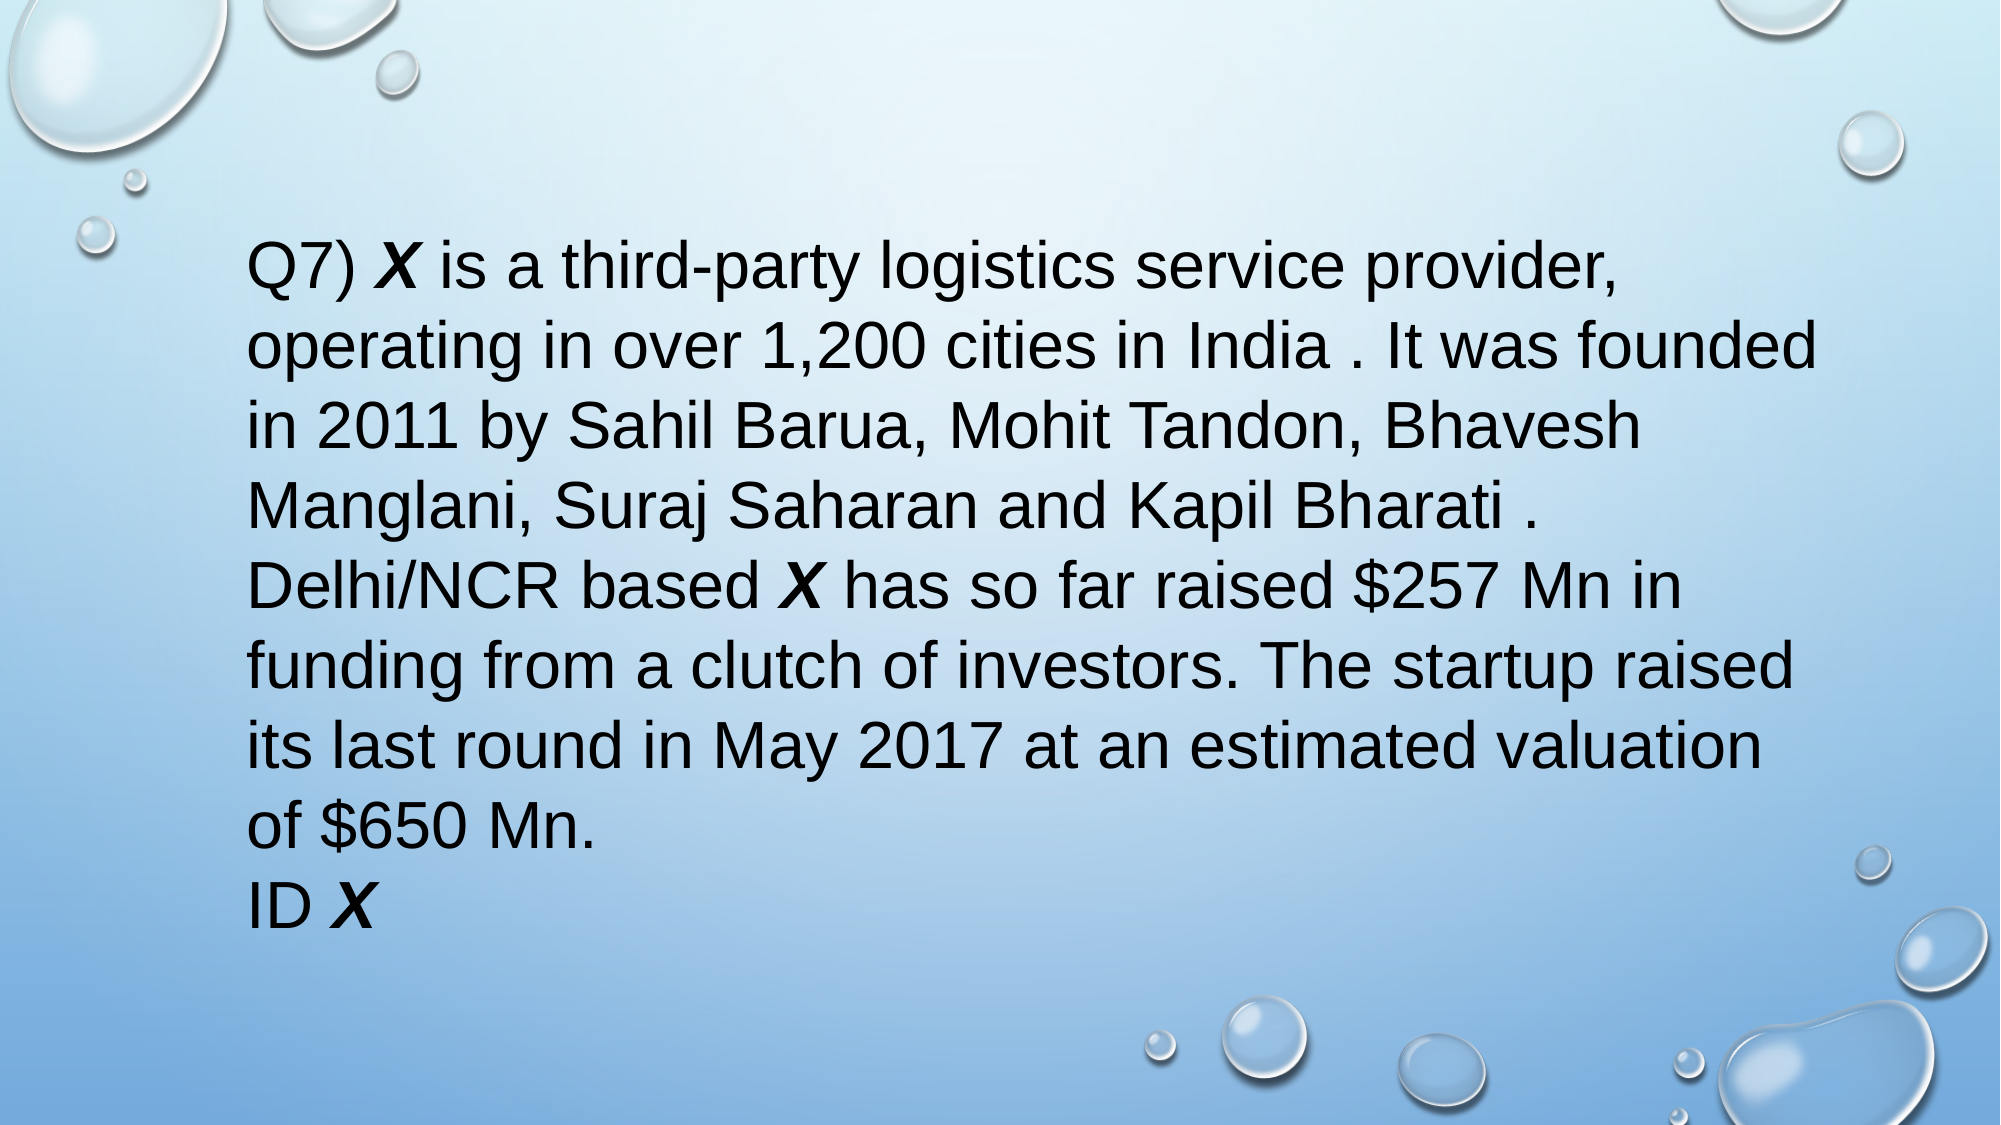

Q7) X is a third-party logistics service provider, operating in over 1,200 cities in India . It was founded in 2011 by Sahil Barua, Mohit Tandon, Bhavesh Manglani, Suraj Saharan and Kapil Bharati . Delhi/NCR based X has so far raised $257 Mn in funding from a clutch of investors. The startup raised its last round in May 2017 at an estimated valuation of $650 Mn.
ID X